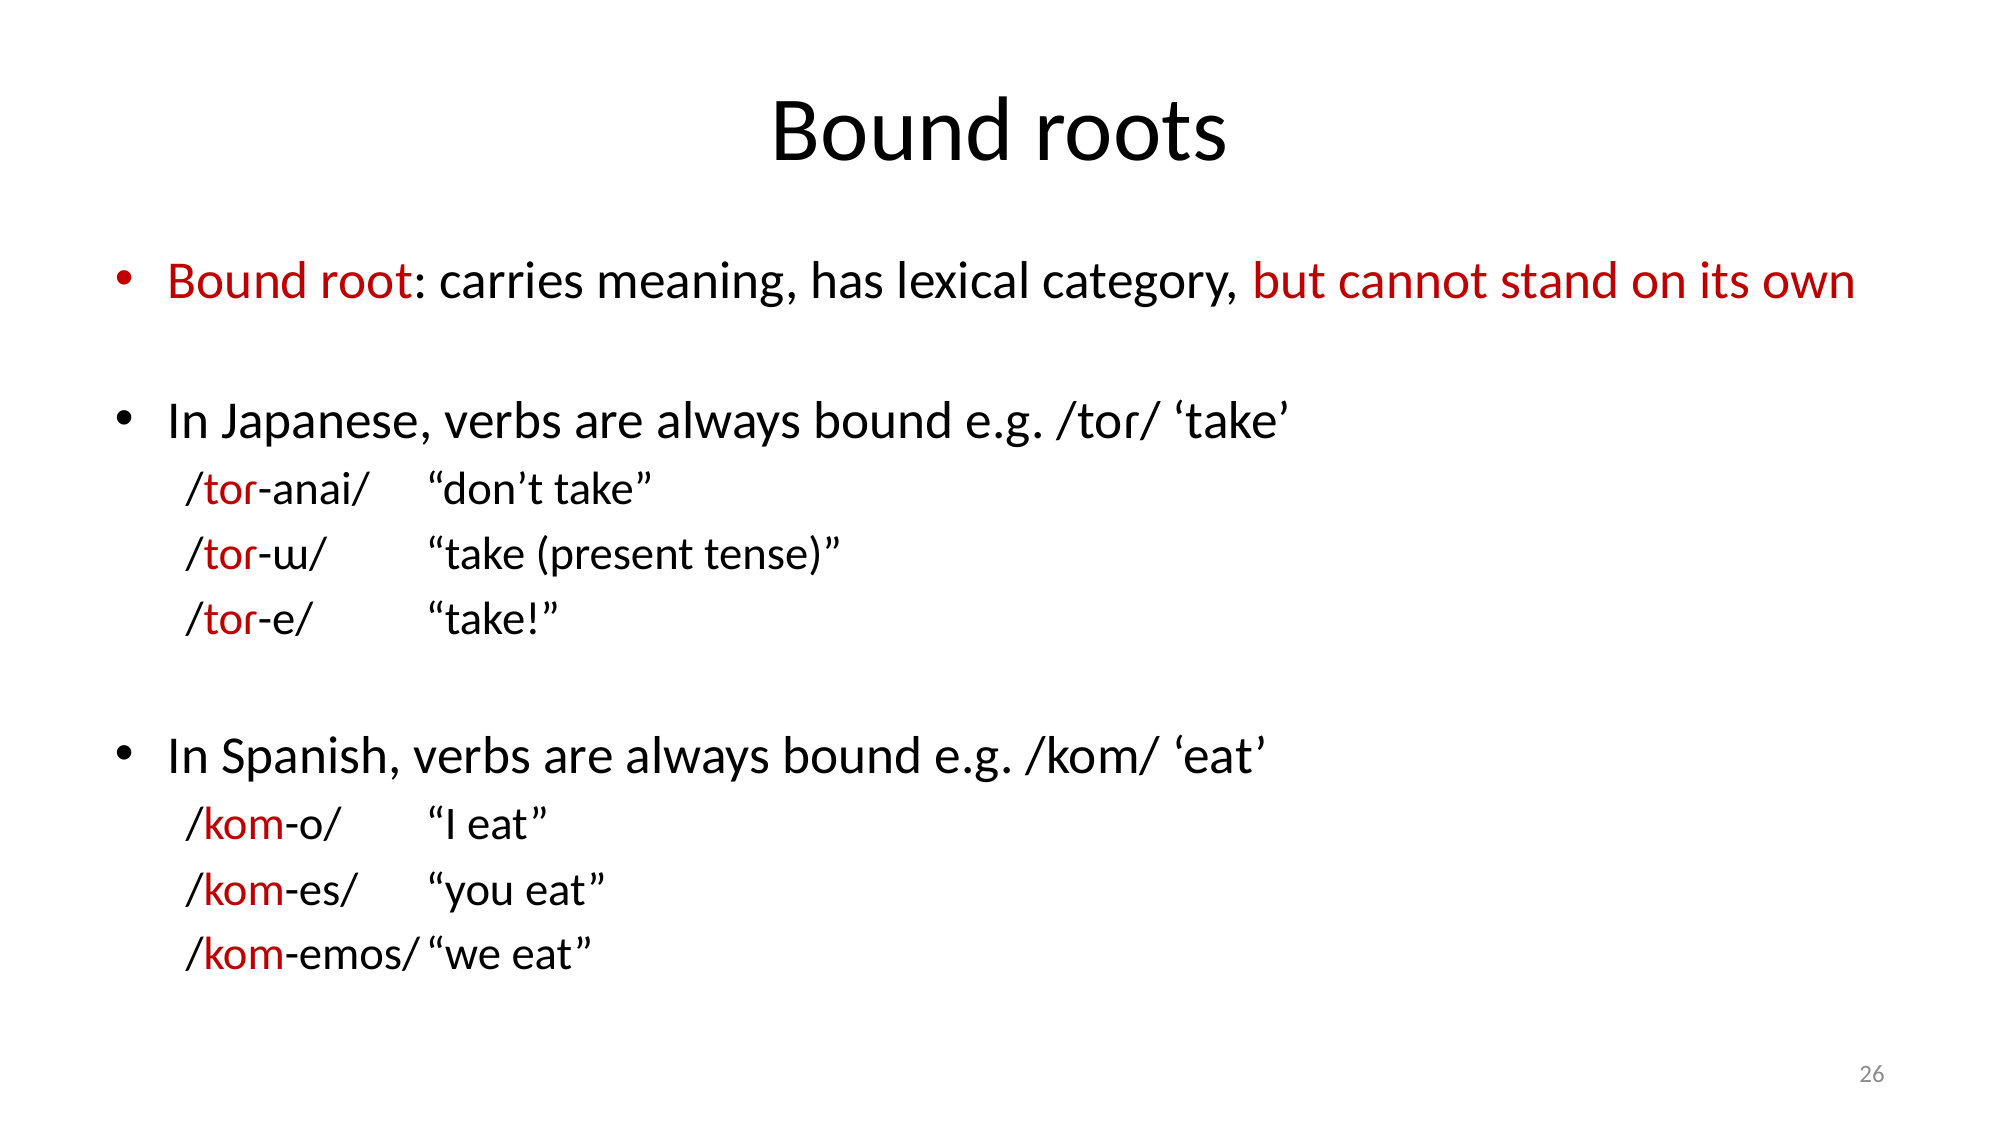

# Bound roots
Bound root: carries meaning, has lexical category, but cannot stand on its own

In Japanese, verbs are always bound e.g. /toɾ/ ‘take’
	/toɾ-anai/ 		“don’t take”
	/toɾ-ɯ/		“take (present tense)”
	/toɾ-e/			“take!”

In Spanish, verbs are always bound e.g. /kom/ ‘eat’
	/kom-o/		“I eat”
	/kom-es/		“you eat”
	/kom-emos/	“we eat”
26